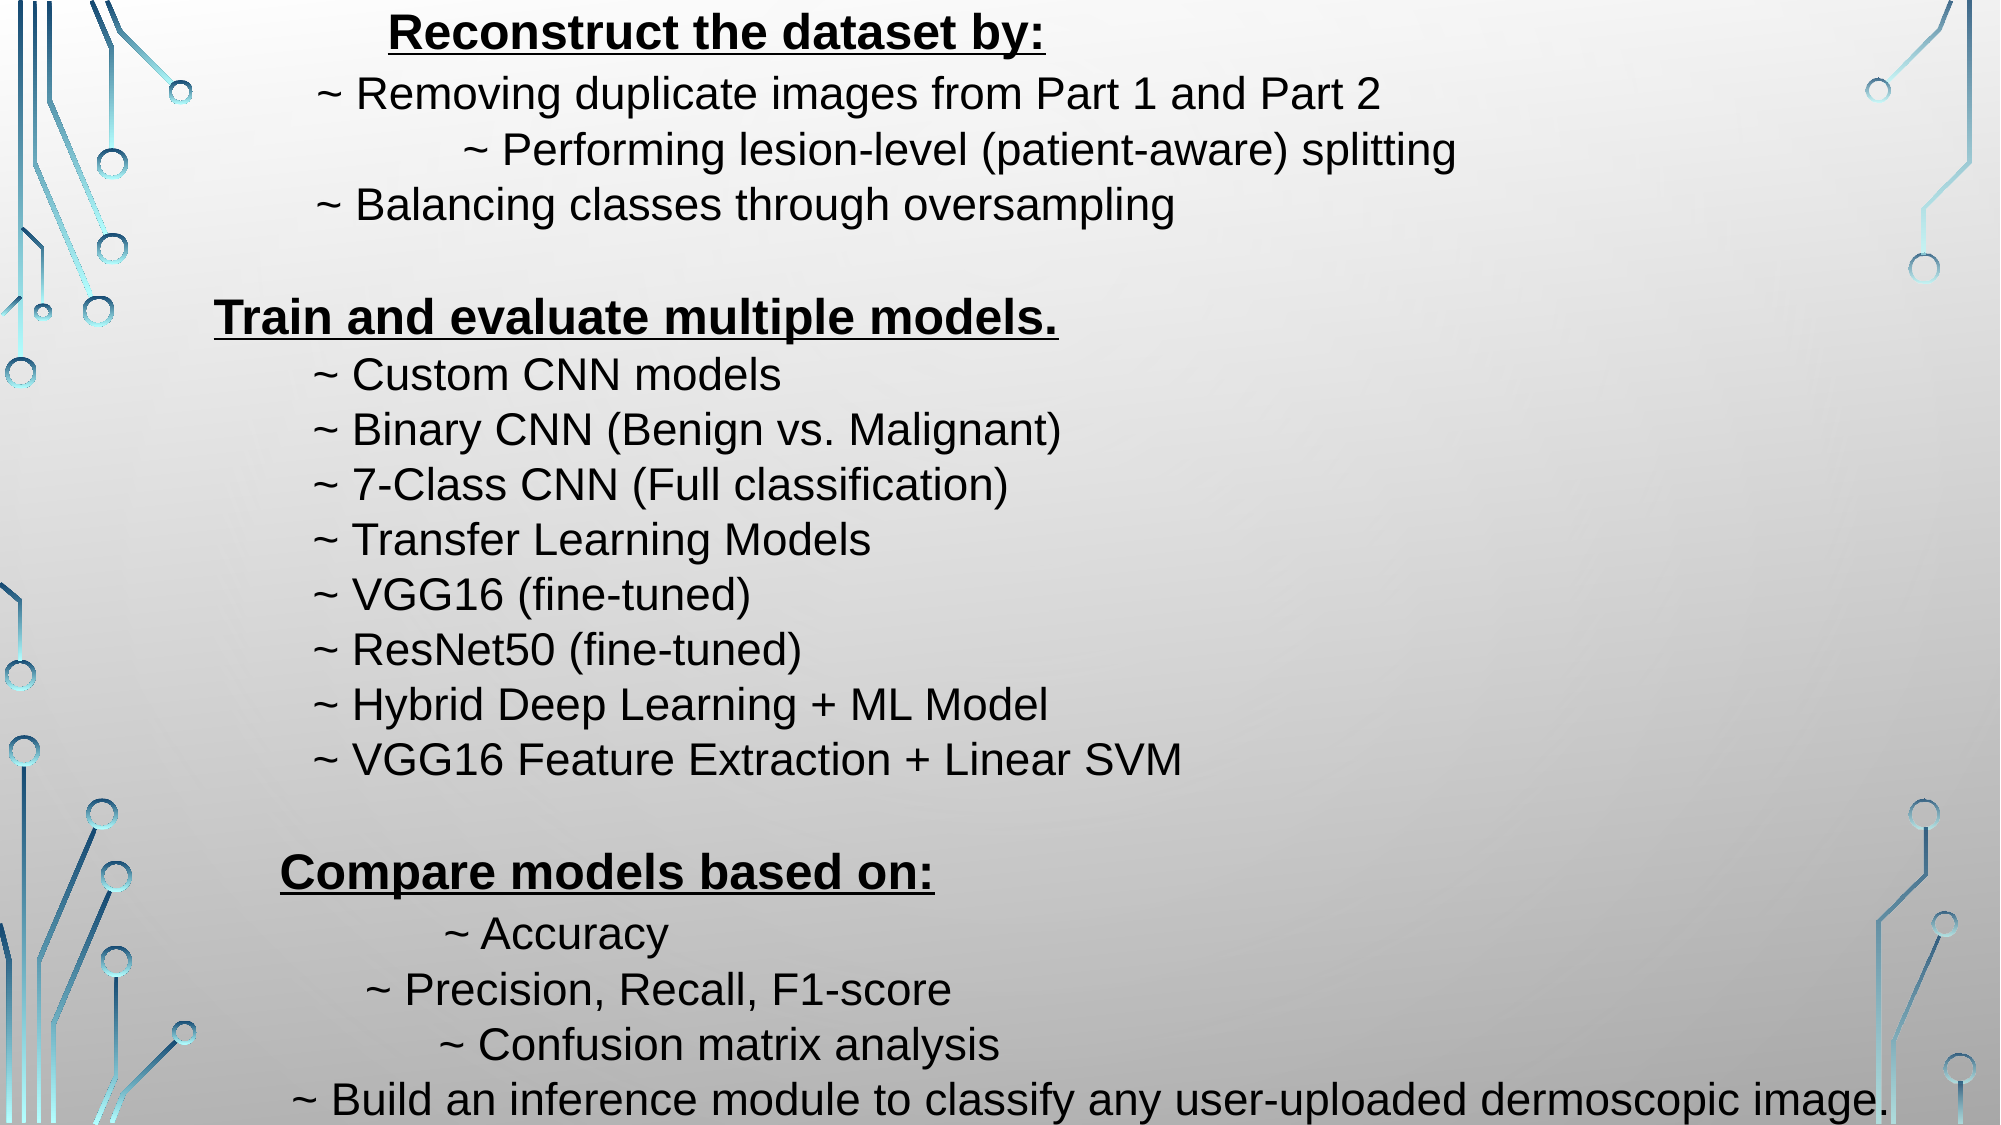

Reconstruct the dataset by:
           ~ Removing duplicate images from Part 1 and Part 2
		~ Performing lesion-level (patient-aware) splitting
            ~ Balancing classes through oversampling
    Train and evaluate multiple models.
~ Custom CNN models
~ Binary CNN (Benign vs. Malignant)
~ 7-Class CNN (Full classification)
~ Transfer Learning Models
~ VGG16 (fine-tuned)
~ ResNet50 (fine-tuned)
~ Hybrid Deep Learning + ML Model
~ VGG16 Feature Extraction + Linear SVM

	   Compare models based on:
		    ~ Accuracy
	          ~ Precision, Recall, F1-score
		    ~ Confusion matrix analysis
                ~ Build an inference module to classify any user-uploaded dermoscopic image.